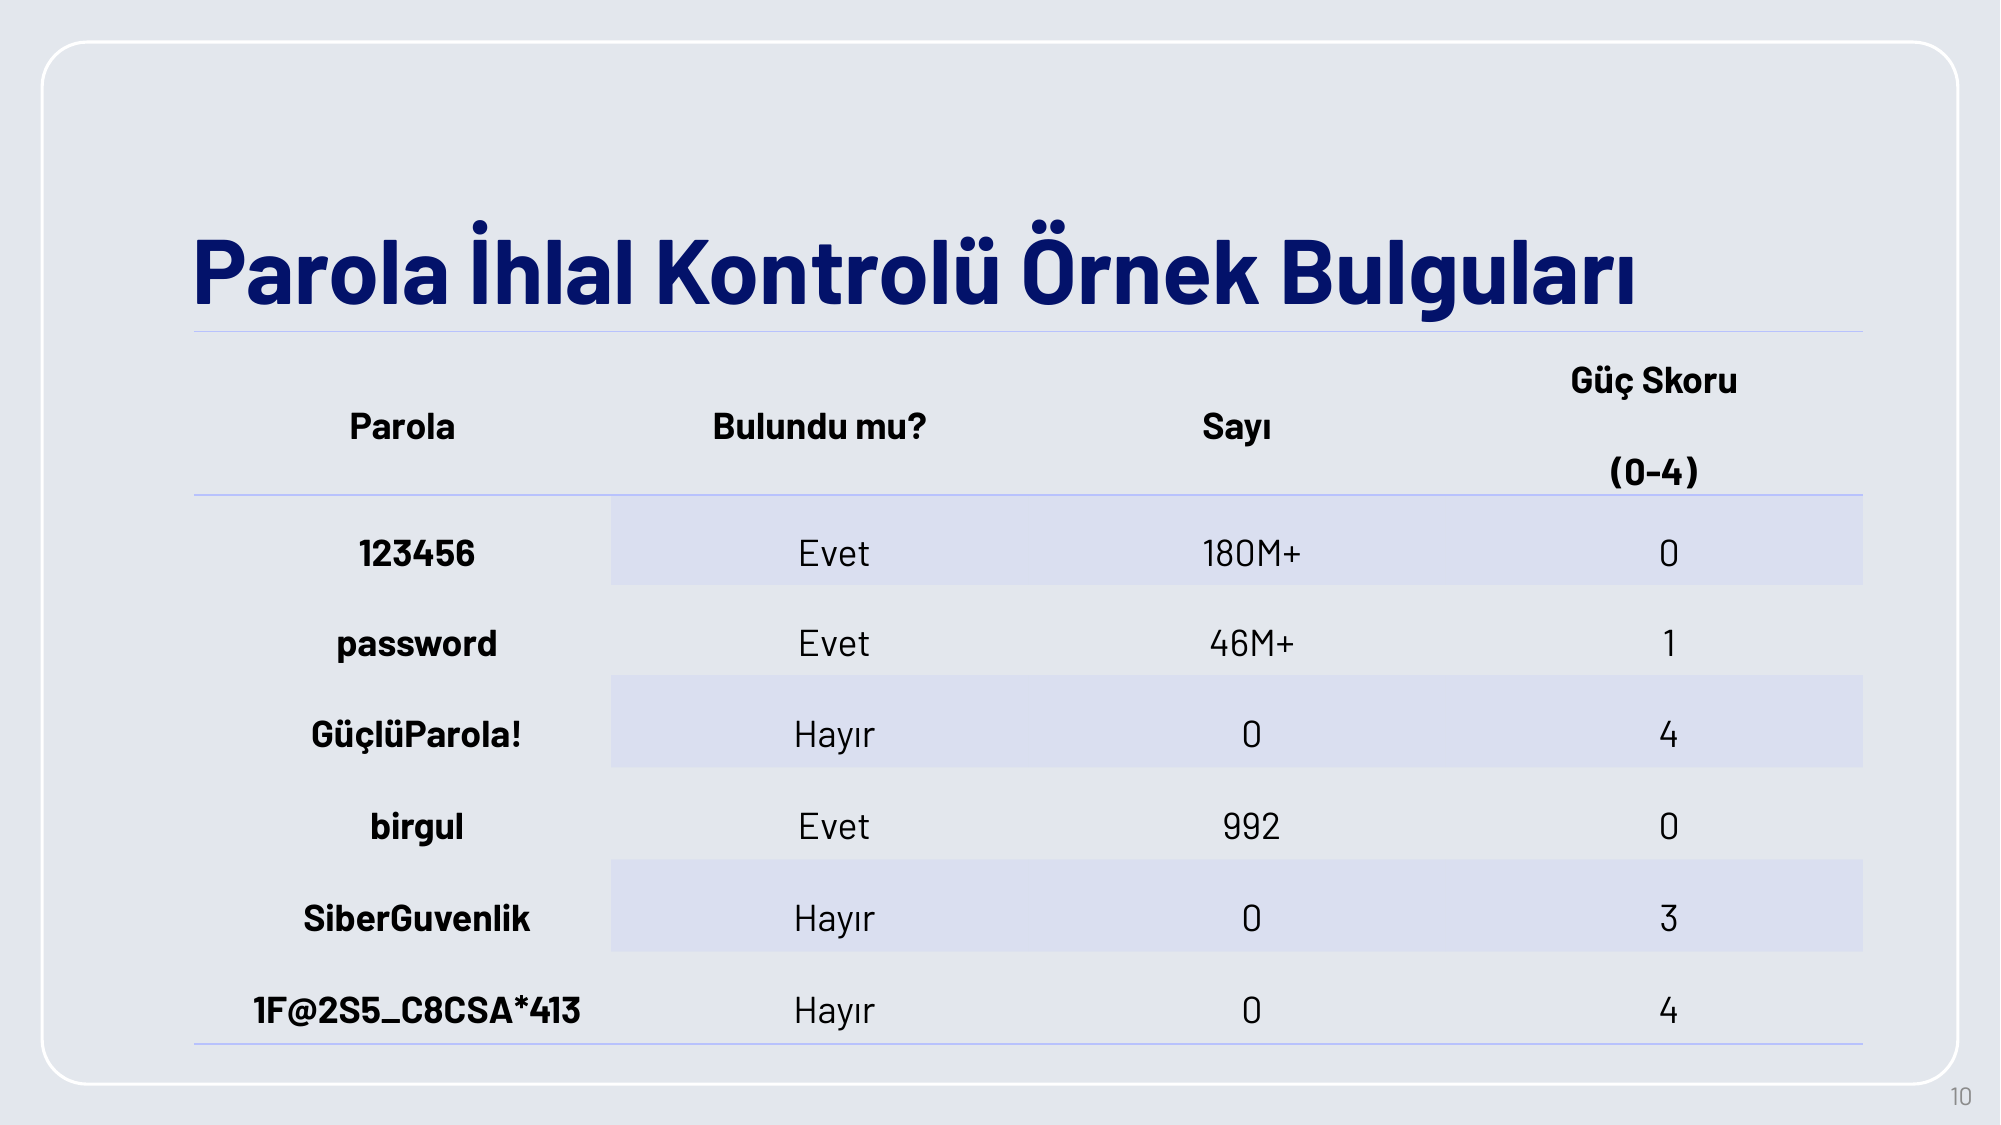

# Parola İhlal Kontrolü Örnek Bulguları
| Parola | Bulundu mu? | Sayı | Güç Skoru (0-4) |
| --- | --- | --- | --- |
| 123456 | Evet | 180M+ | 0 |
| password | Evet | 46M+ | 1 |
| GüçlüParola! | Hayır | 0 | 4 |
| birgul | Evet | 992 | 0 |
| SiberGuvenlik | Hayır | 0 | 3 |
| 1F@2S5\_C8CSA\*413 | Hayır | 0 | 4 |
10